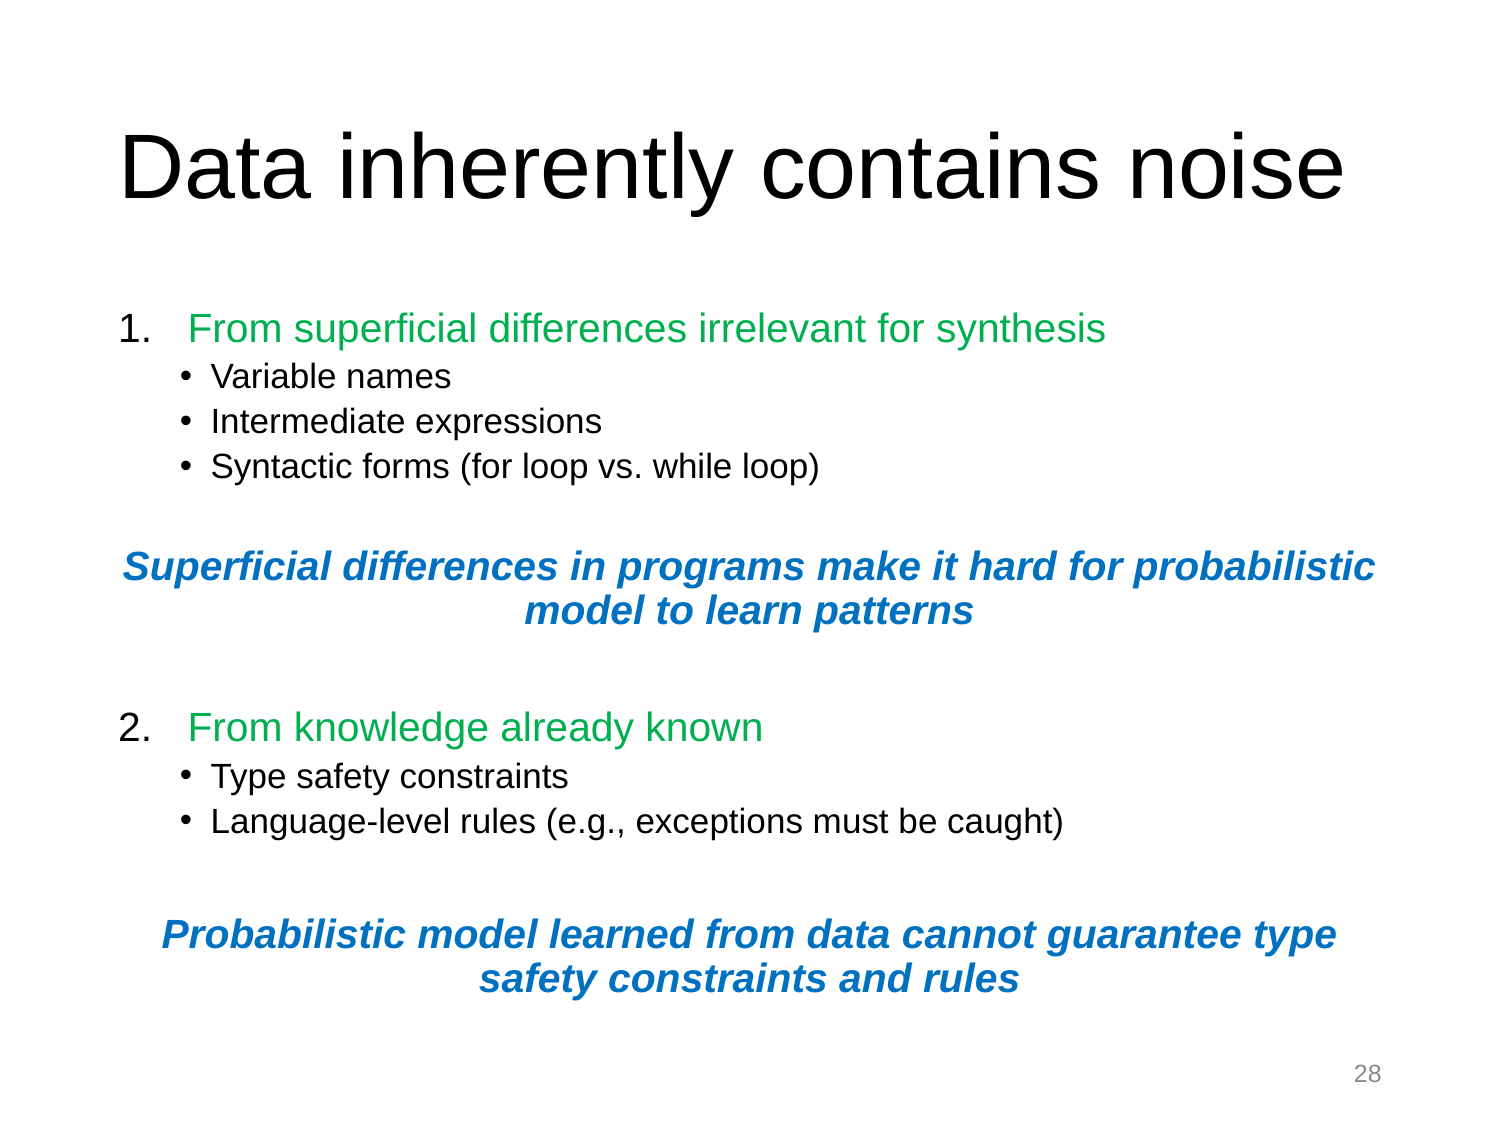

# Data inherently contains noise
From superficial differences irrelevant for synthesis
Variable names
Intermediate expressions
Syntactic forms (for loop vs. while loop)

Superficial differences in programs make it hard for probabilistic model to learn patterns

From knowledge already known
Type safety constraints
Language-level rules (e.g., exceptions must be caught)

Probabilistic model learned from data cannot guarantee type safety constraints and rules

28